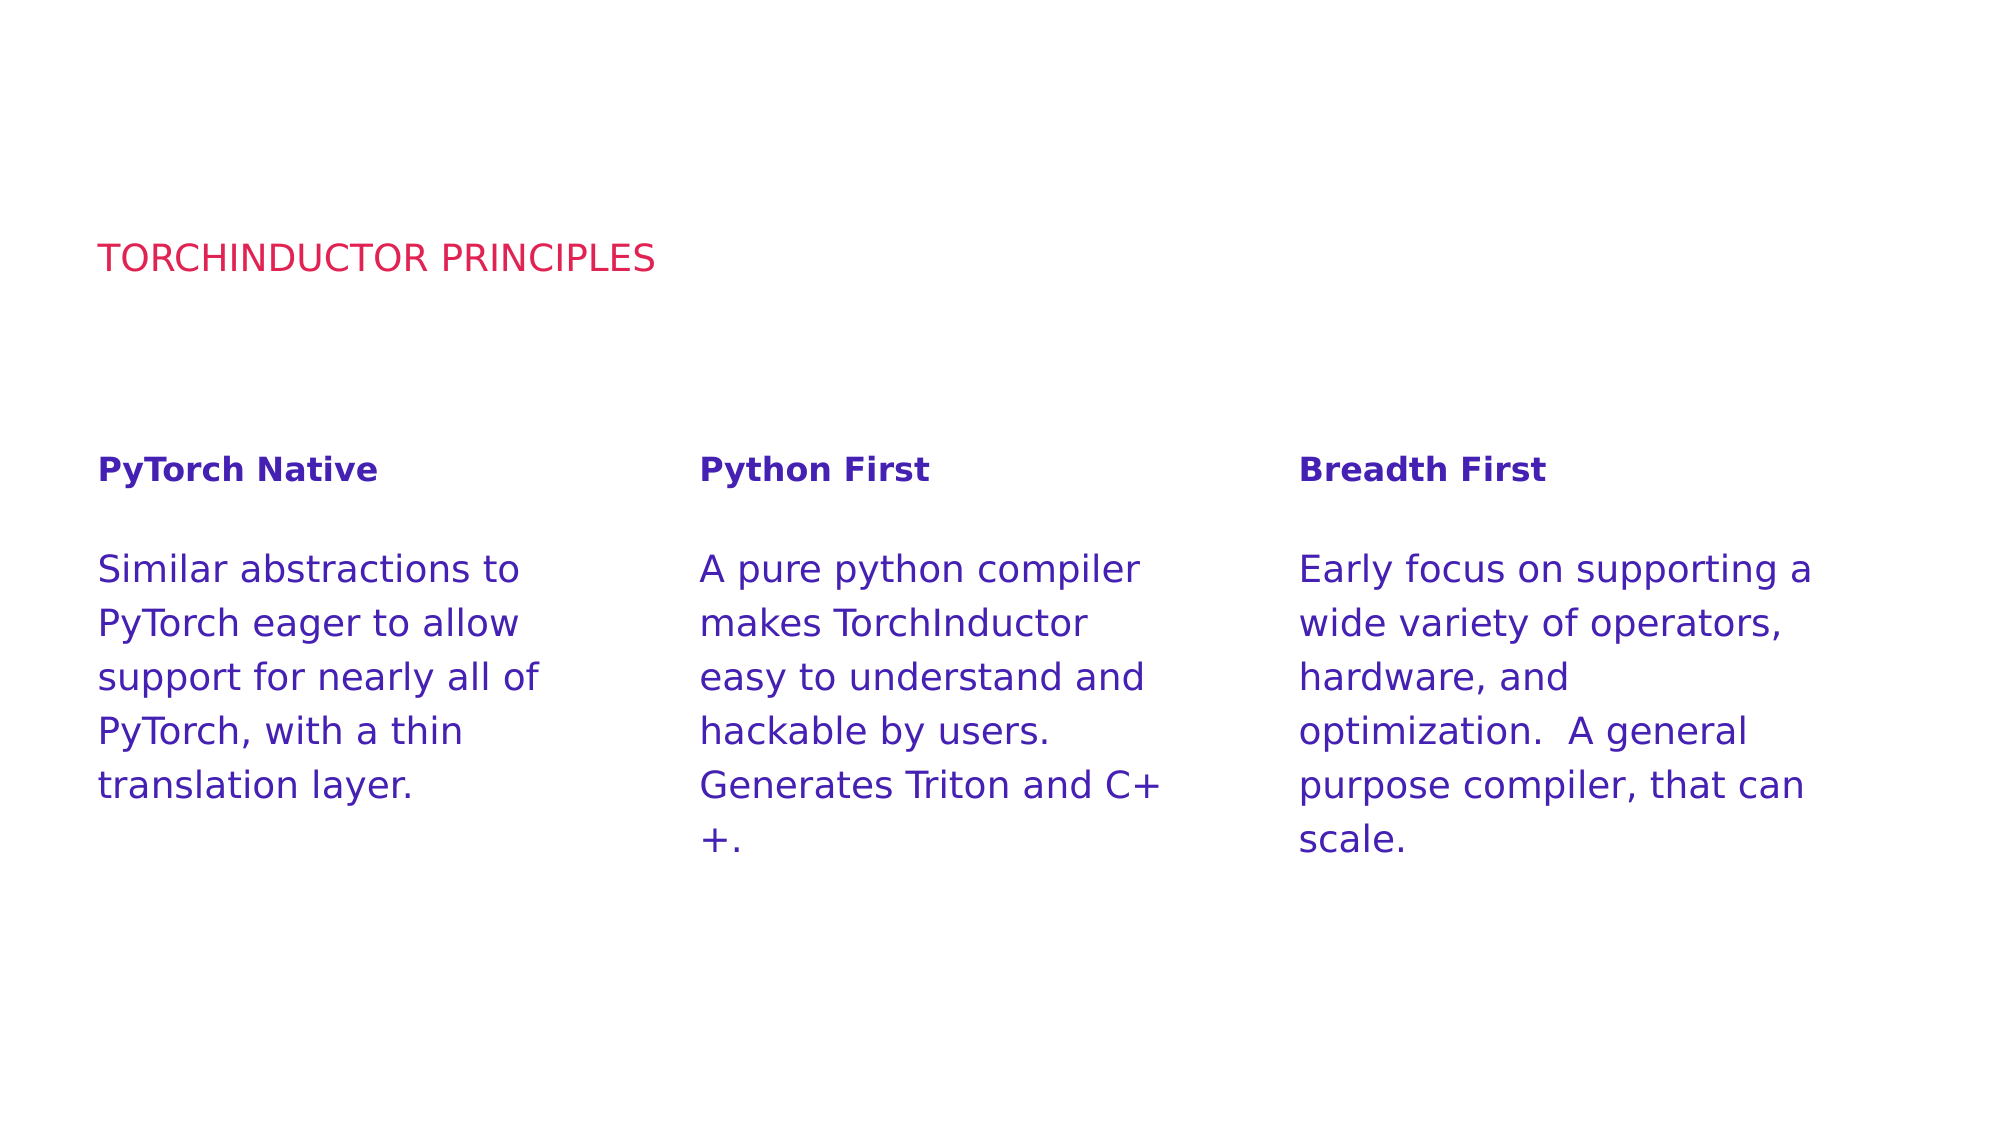

TORCHINDUCTOR PRINCIPLES
PyTorch Native
Similar abstractions to PyTorch eager to allow support for nearly all of PyTorch, with a thin translation layer.

Python First
A pure python compiler makes TorchInductor easy to understand and hackable by users.  Generates Triton and C++.
Breadth First
Early focus on supporting a wide variety of operators, hardware, and optimization.  A general purpose compiler, that can scale.